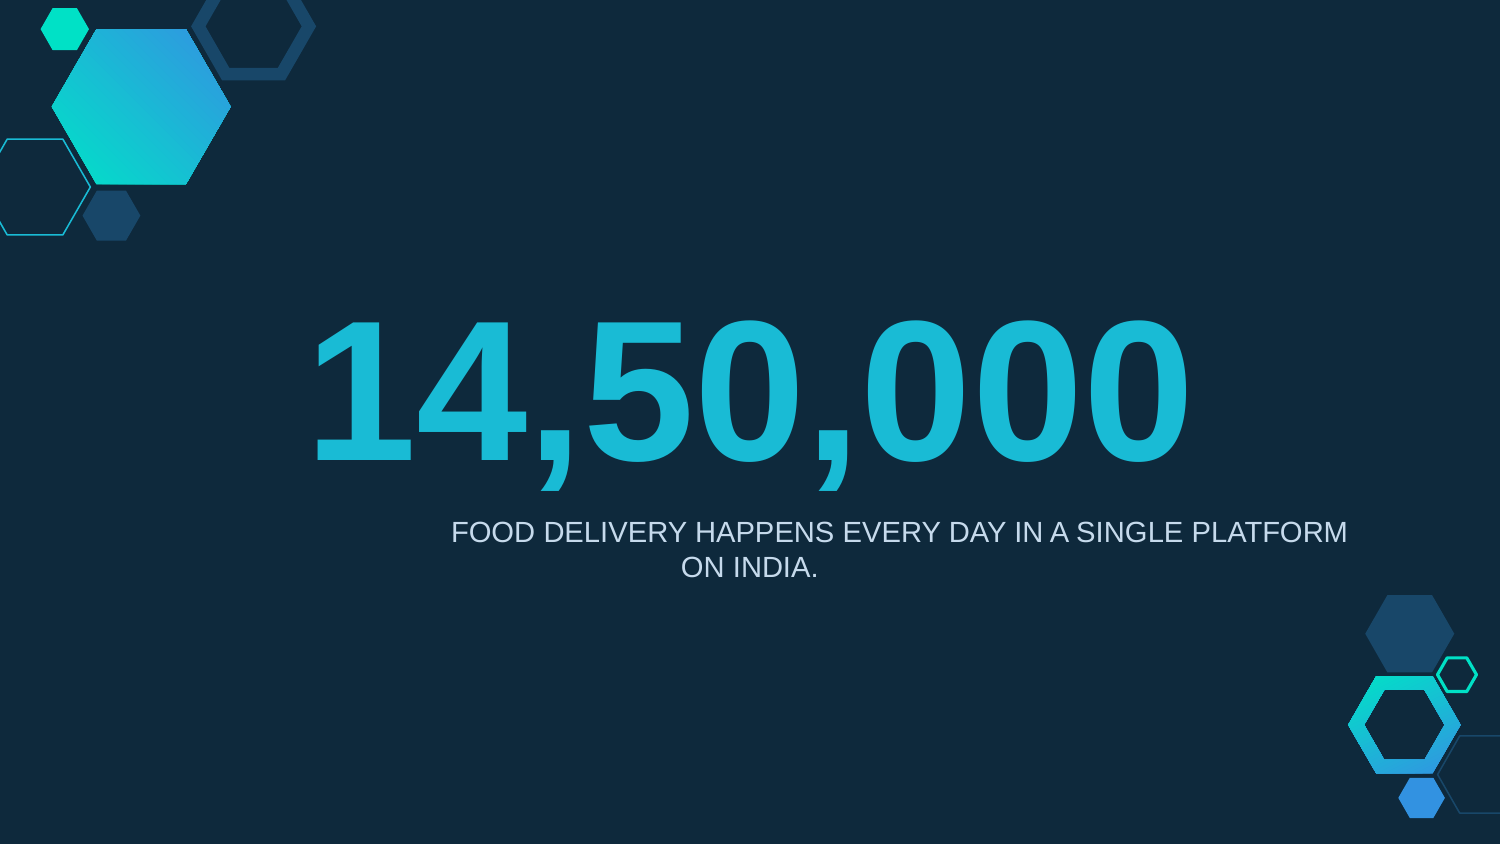

14,50,000
		FOOD DELIVERY HAPPENS EVERY DAY IN A SINGLE PLATFORM ON INDIA.